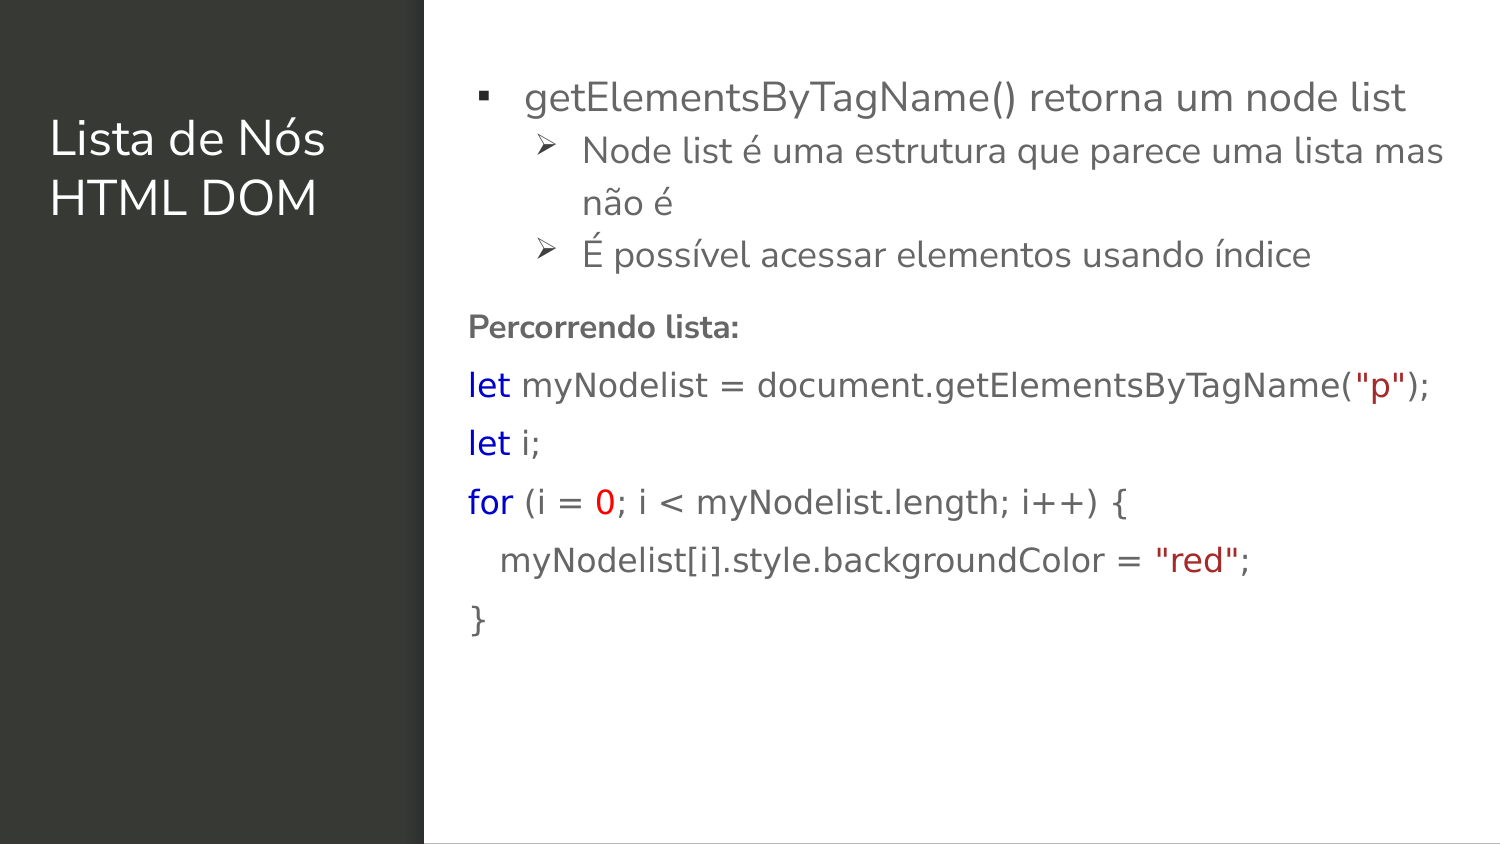

getElementsByTagName() retorna um node list
Node list é uma estrutura que parece uma lista mas não é
É possível acessar elementos usando índice
Percorrendo lista:
let myNodelist = document.getElementsByTagName("p");
let i;
for (i = 0; i < myNodelist.length; i++) {
   myNodelist[i].style.backgroundColor = "red";
}
# Lista de Nós HTML DOM